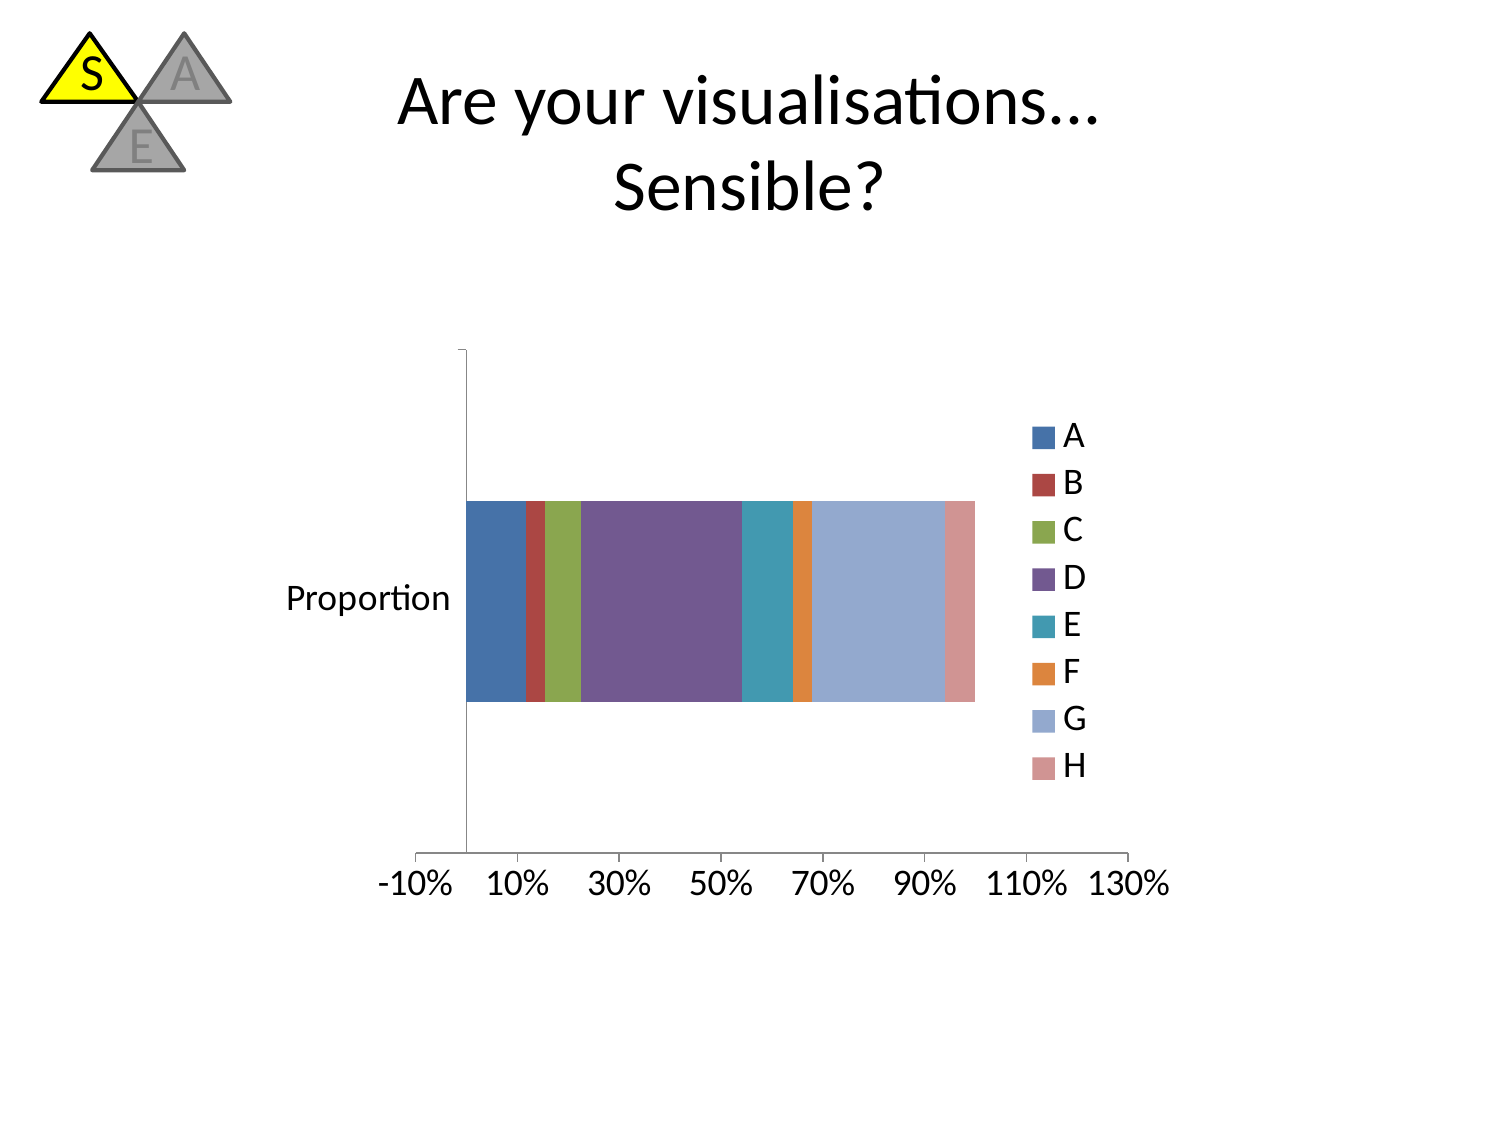

S
A

E
# Are your visualisations... Sensible?

### Chart

| Category | A | B | C | D | E | F | G | H |
|---|---|---|---|---|---|---|---|---|
| Proportion | 0.11717861205915817 | 0.036405005688282165 | 0.0705346985210467 | 0.3174061433447101 | 0.10011376564277588 | 0.036405005688282165 | 0.261660978384528 | 0.060295790671217306 |